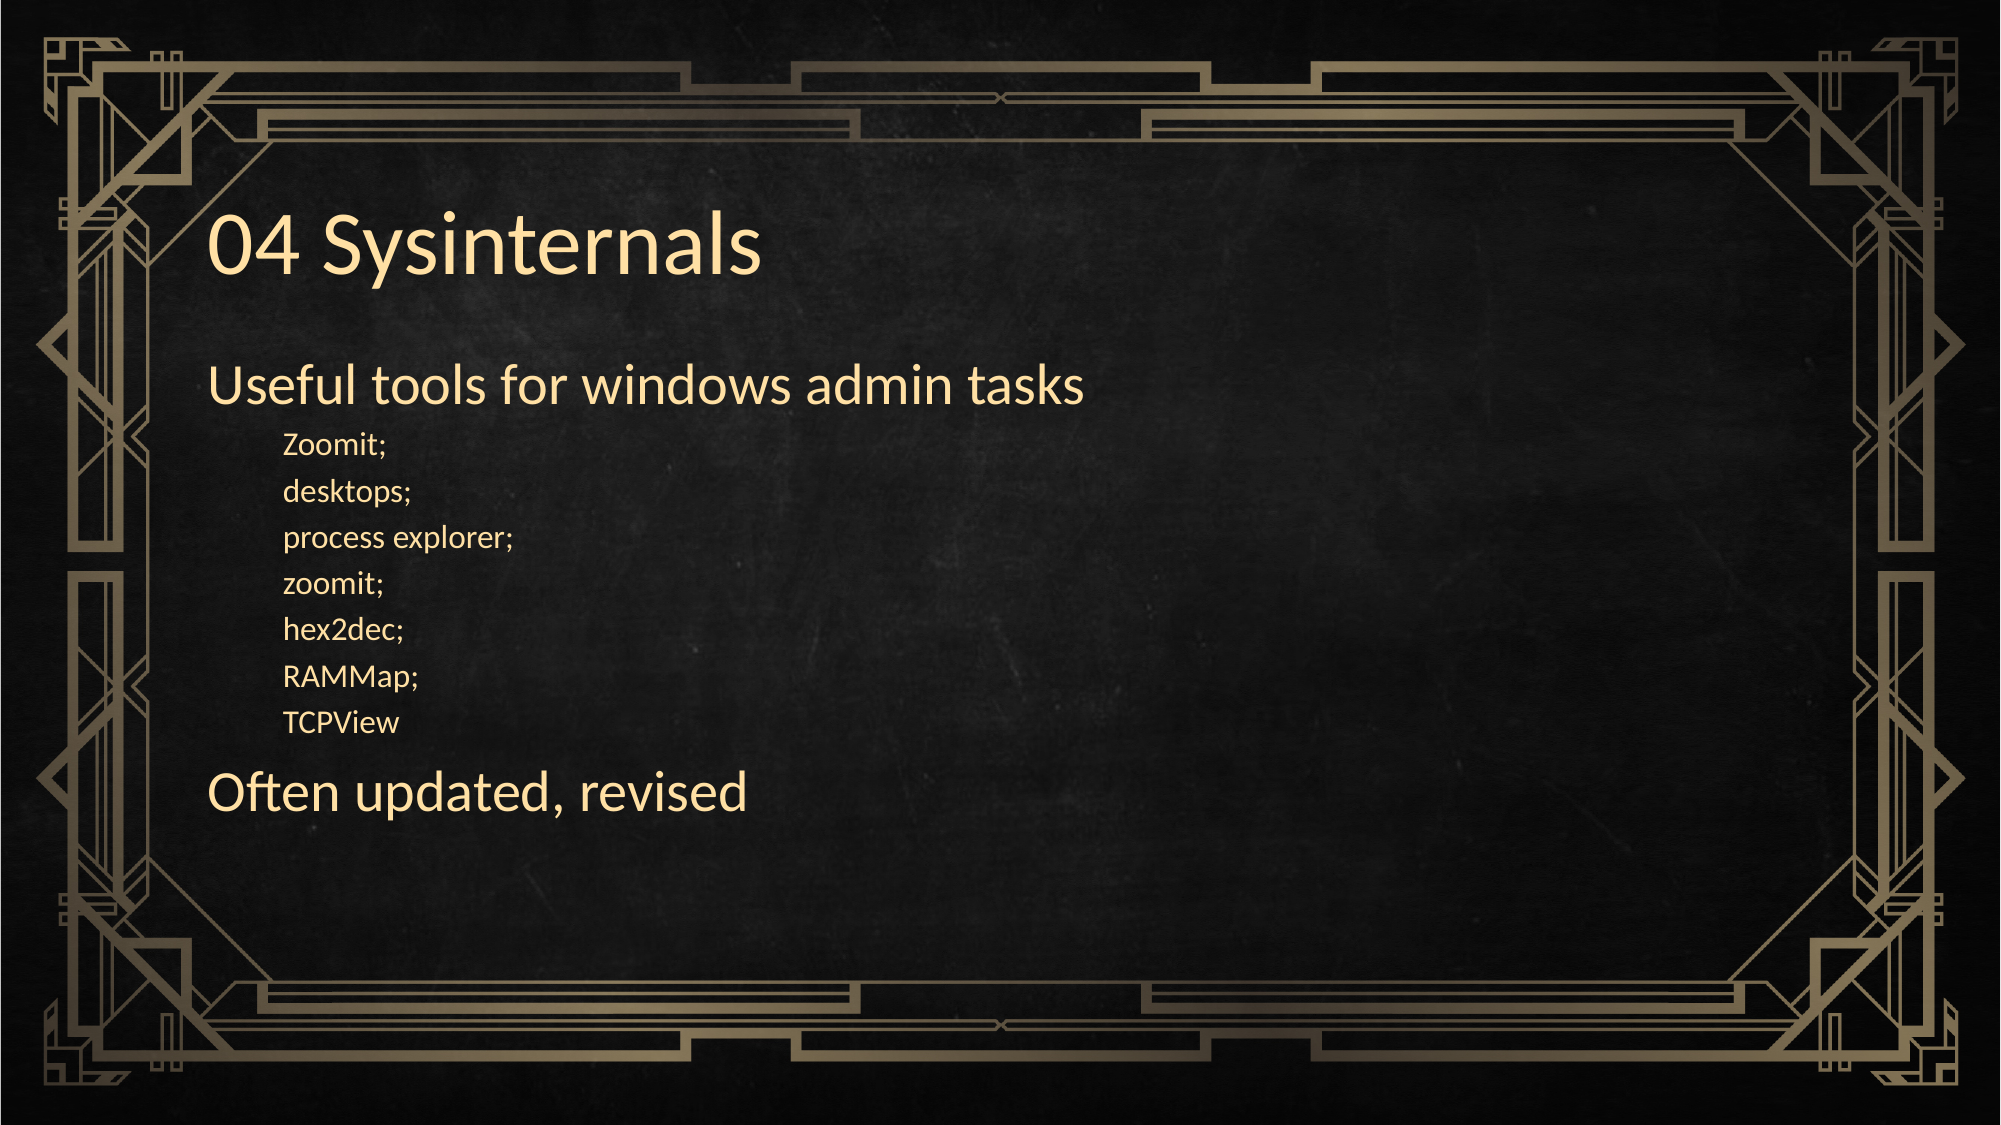

# 04 Sysinternals
Useful tools for windows admin tasks
Zoomit;
desktops;
process explorer;
zoomit;
hex2dec;
RAMMap;
TCPView
Often updated, revised